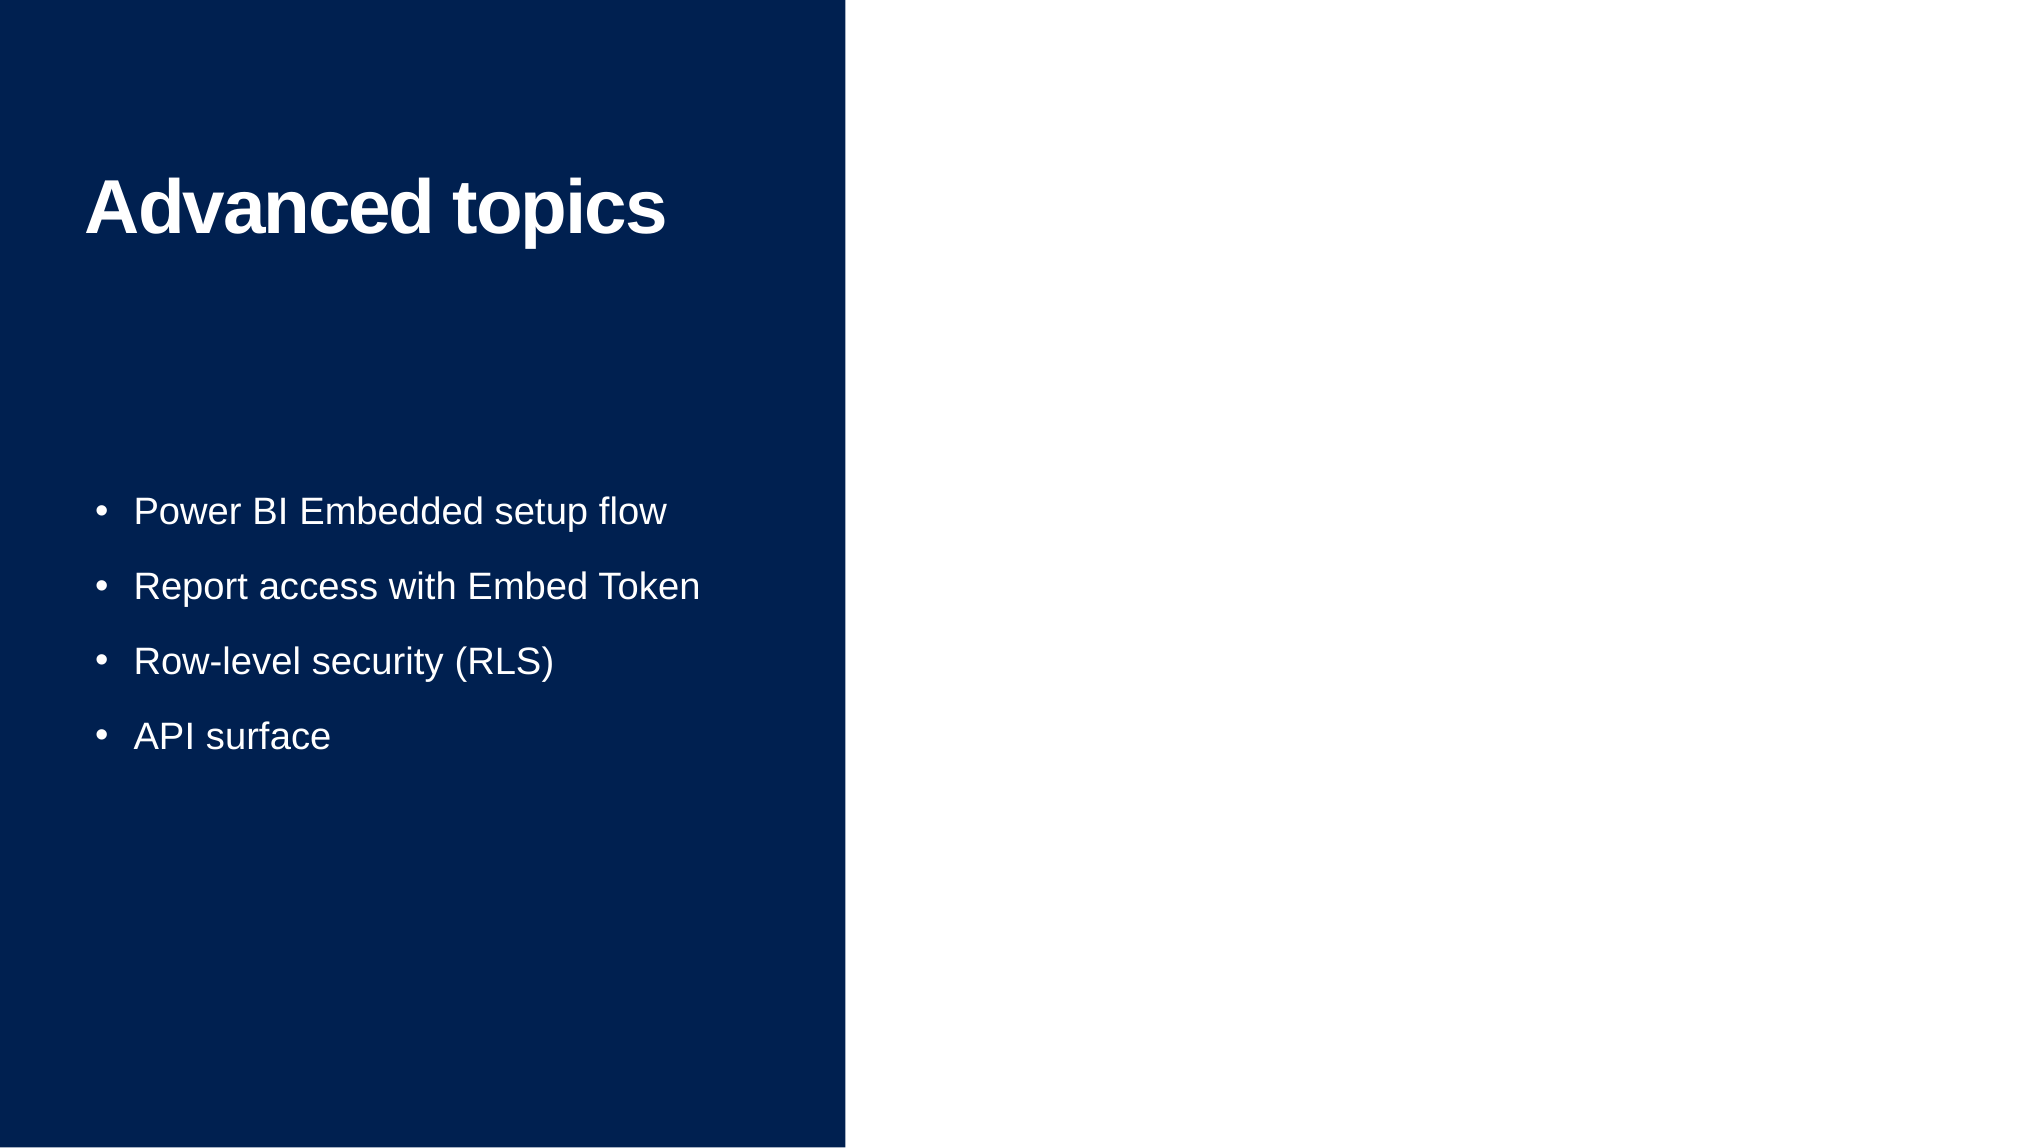

# Advanced topics
Power BI Embedded setup flow
Report access with Embed Token
Row-level security (RLS)
API surface